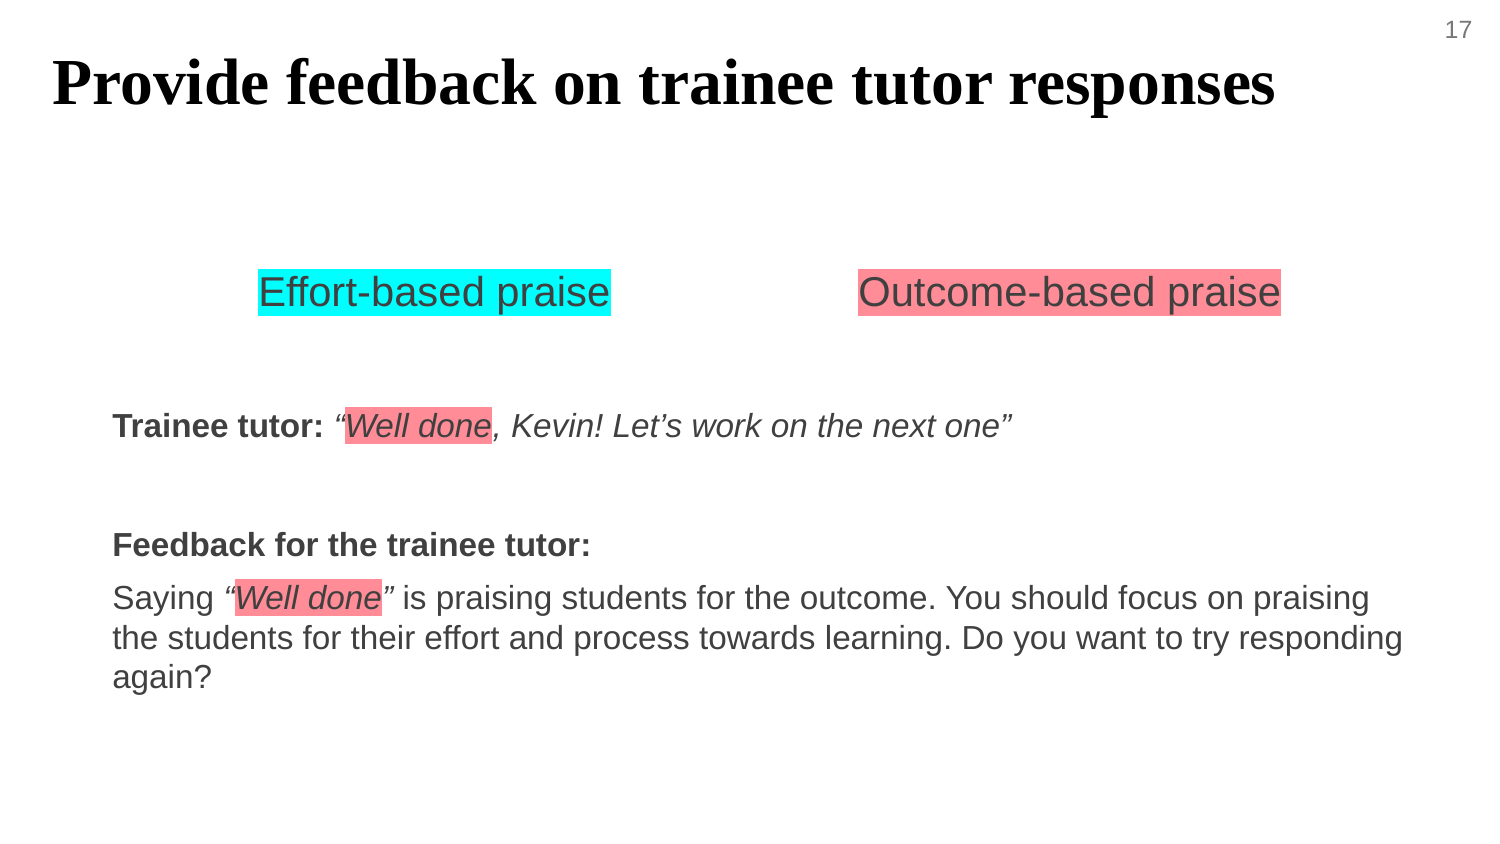

17
Provide feedback on trainee tutor responses
Effort-based praise		Outcome-based praise

Trainee tutor: “Well done, Kevin! Let’s work on the next one”

Feedback for the trainee tutor:

Saying “Well done” is praising students for the outcome. You should focus on praising the students for their effort and process towards learning. Do you want to try responding again?